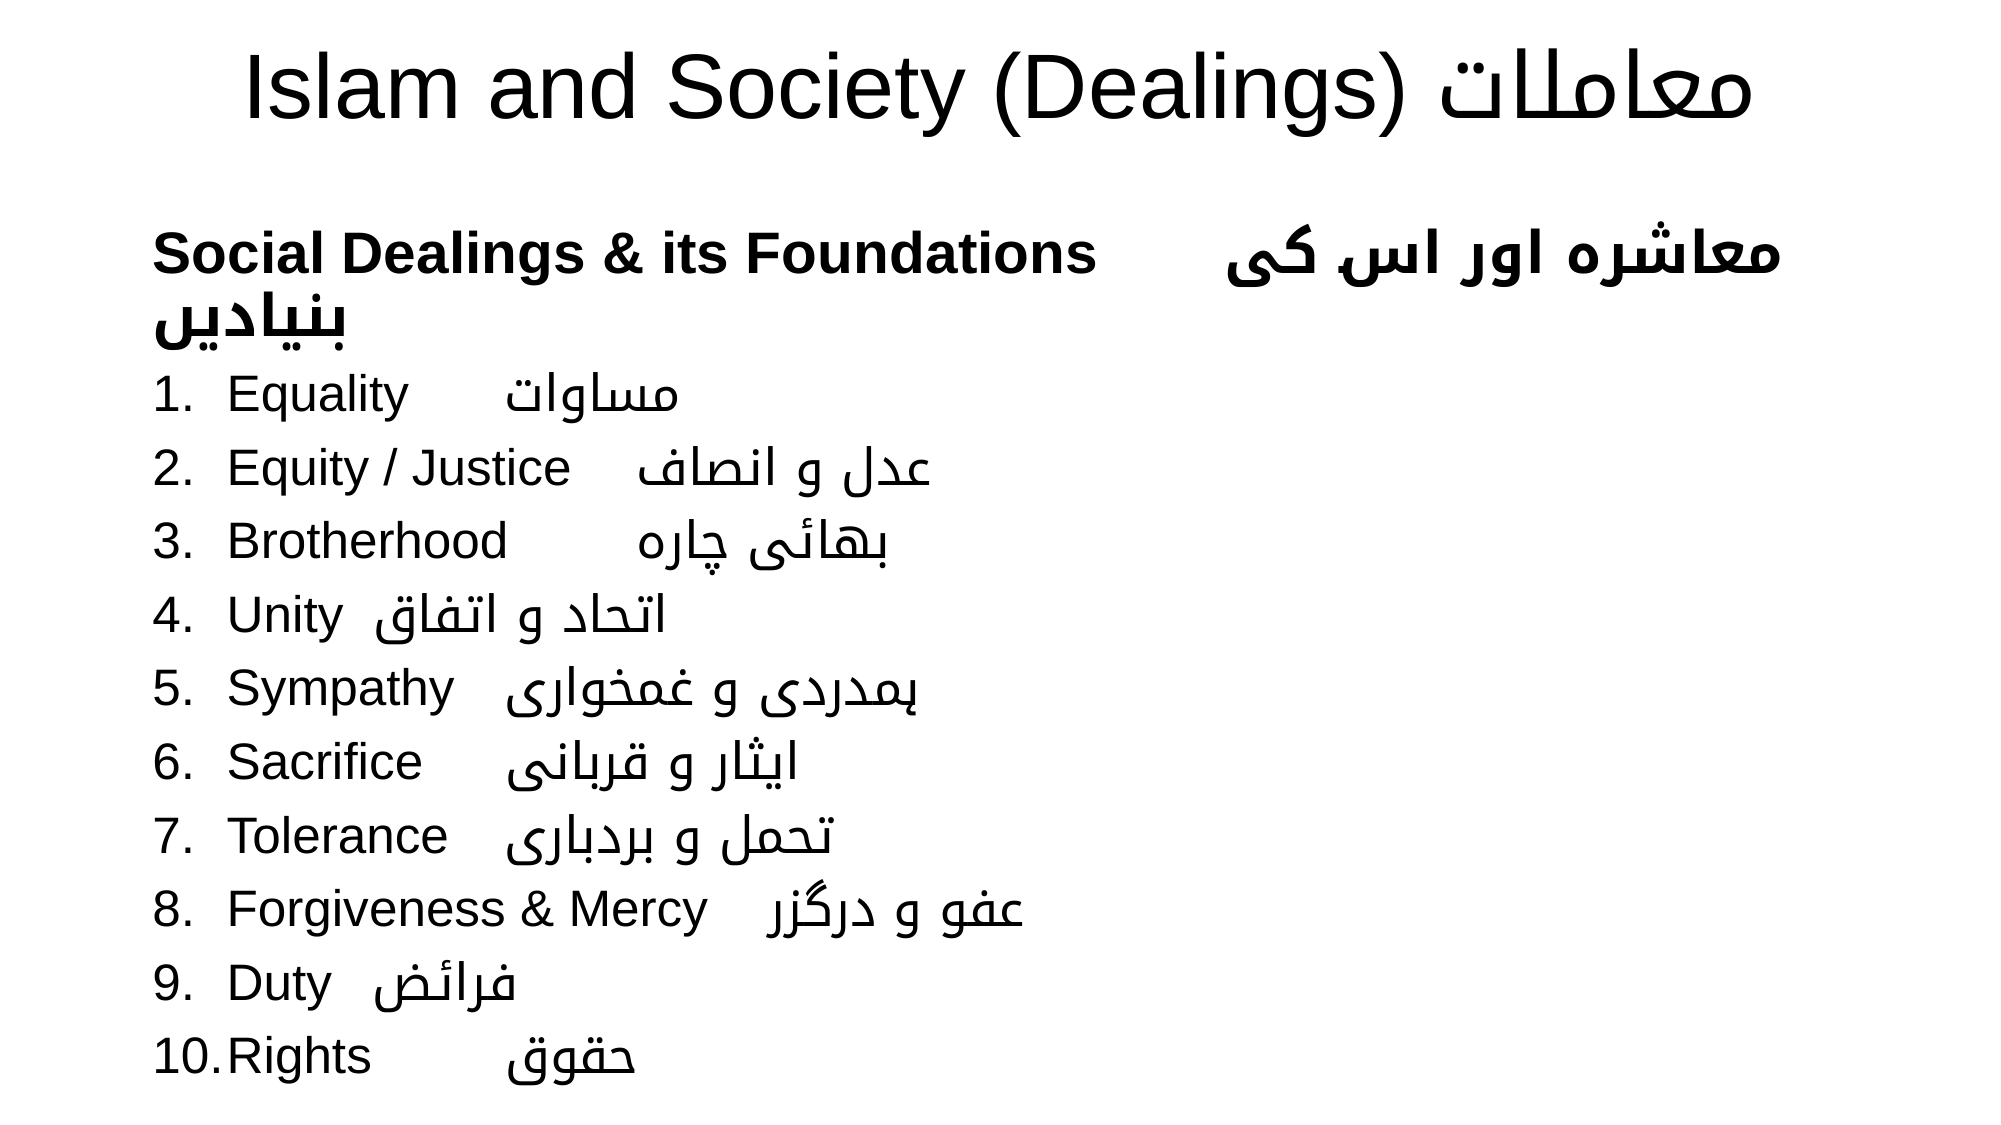

# Islam and Society (Dealings) معاملات
Social Dealings & its Foundations	 معاشرہ اور اس کی بنیادیں
Equality					 مساوات
Equity / Justice				 عدل و انصاف
Brotherhood				 بھائی چارہ
Unity					 اتحاد و اتفاق
Sympathy					 ہمدردی و غمخواری
Sacrifice					 ایثار و قربانی
Tolerance					 تحمل و بردباری
Forgiveness & Mercy			 عفو و درگزر
Duty					 فرائض
Rights					 حقوق